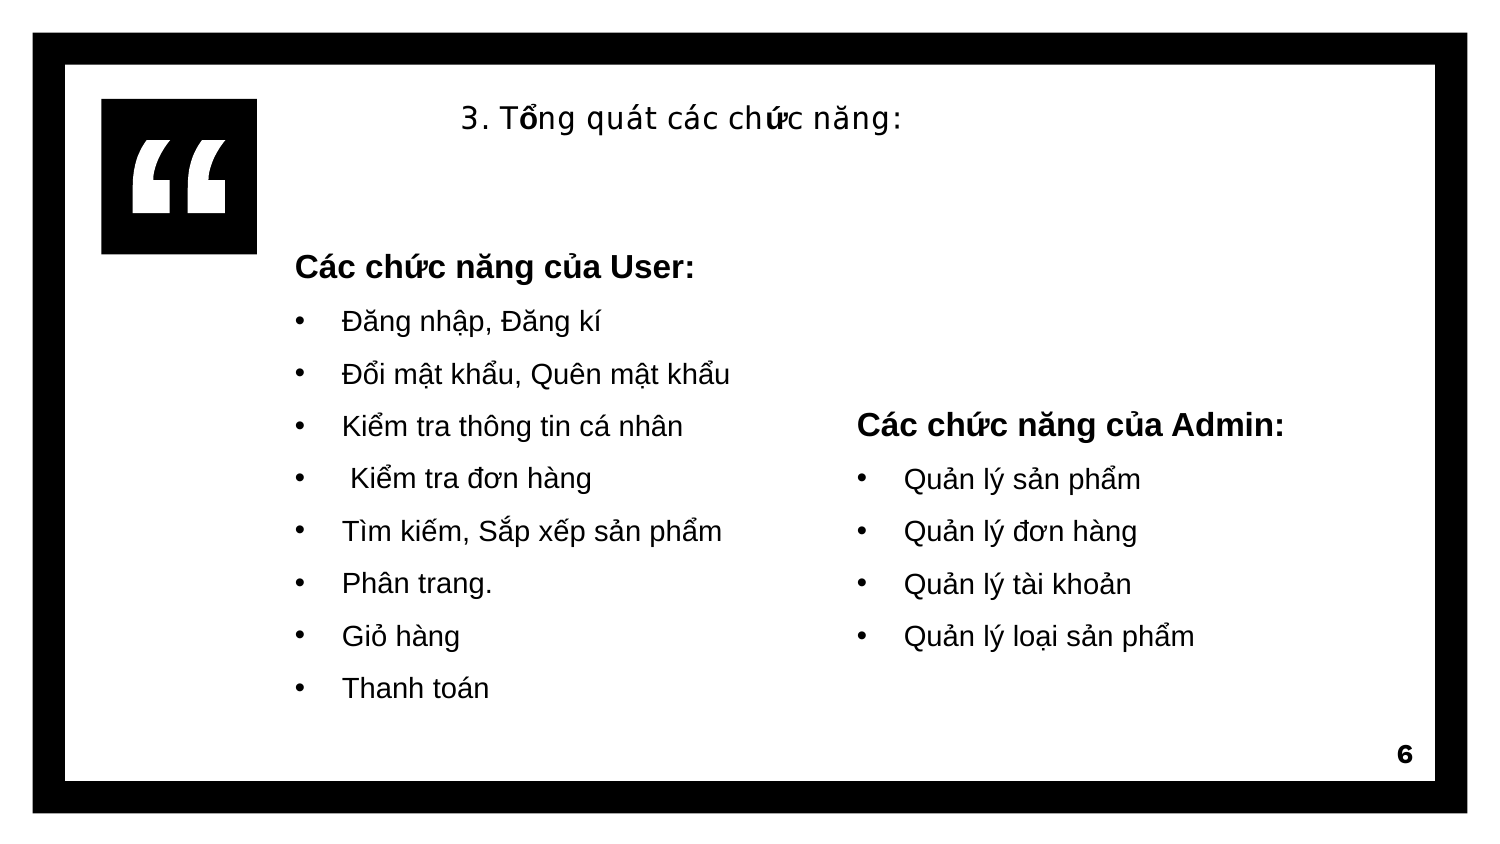

3. Tổng quát các chức năng:

Các chức năng của User:
Đăng nhập, Đăng kí
Đổi mật khẩu, Quên mật khẩu
Kiểm tra thông tin cá nhân
 Kiểm tra đơn hàng
Tìm kiếm, Sắp xếp sản phẩm
Phân trang.
Giỏ hàng
Thanh toán

Các chức năng của Admin:
Quản lý sản phẩm
Quản lý đơn hàng
Quản lý tài khoản
Quản lý loại sản phẩm
6